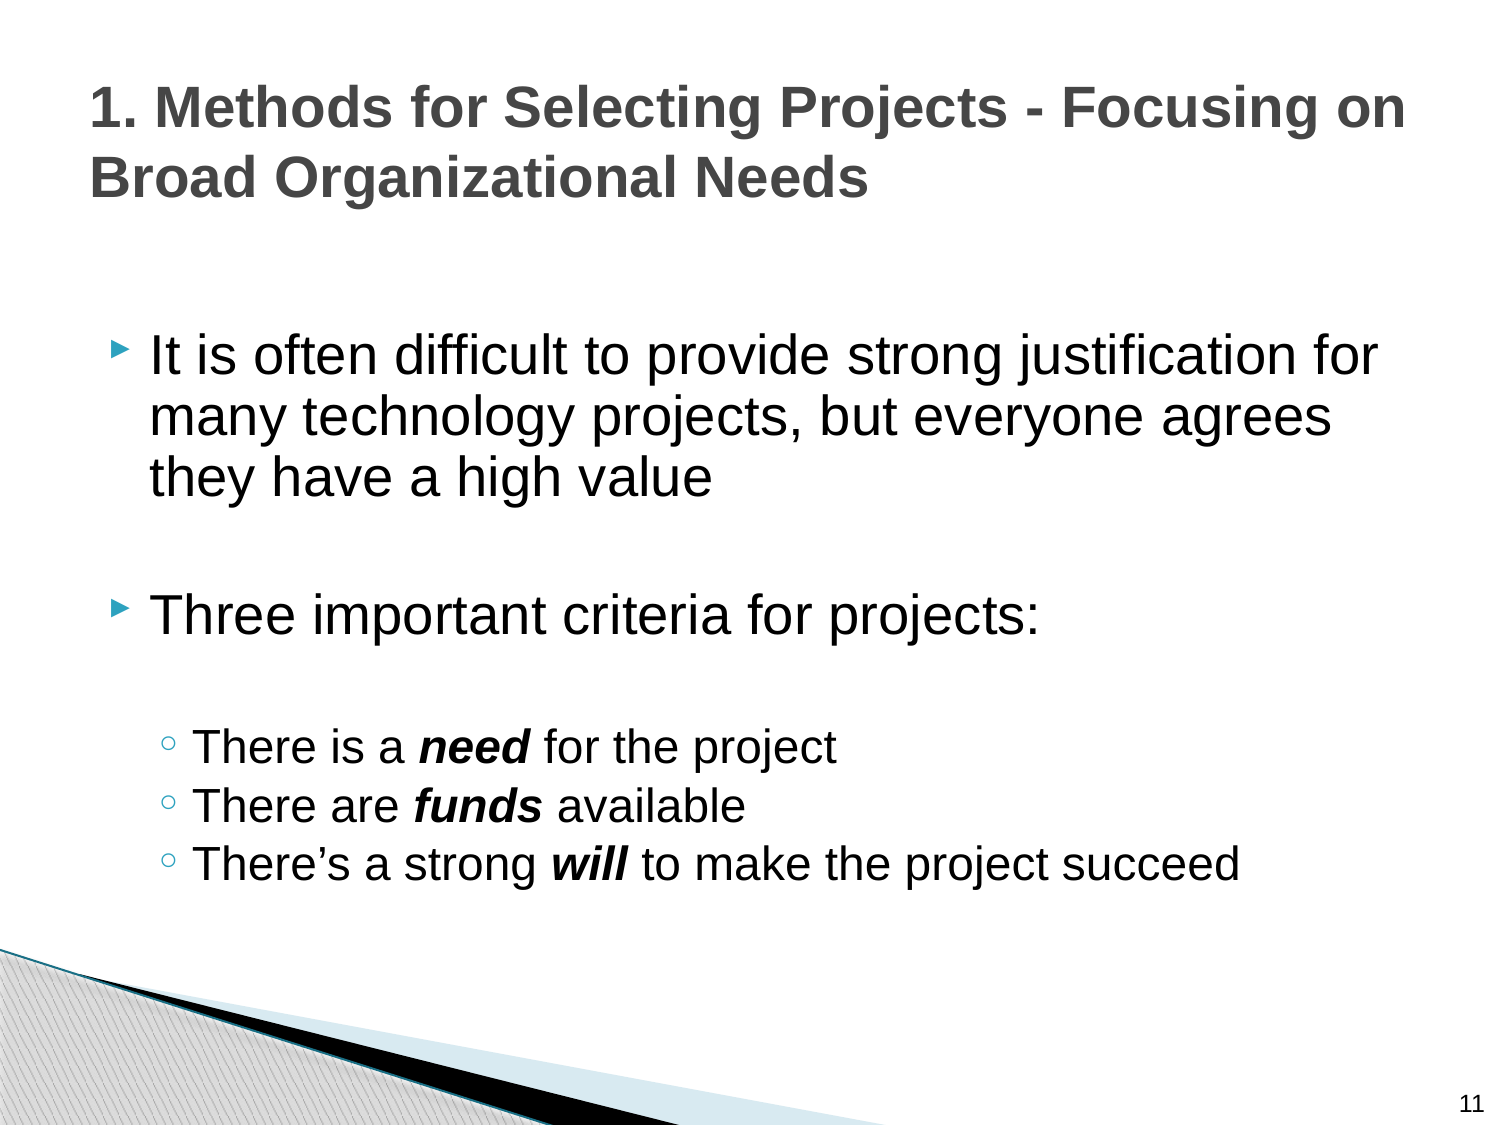

# 1. Methods for Selecting Projects - Focusing on Broad Organizational Needs

It is often difficult to provide strong justification for many technology projects, but everyone agrees they have a high value

Three important criteria for projects:

There is a need for the project
There are funds available
There’s a strong will to make the project succeed
11